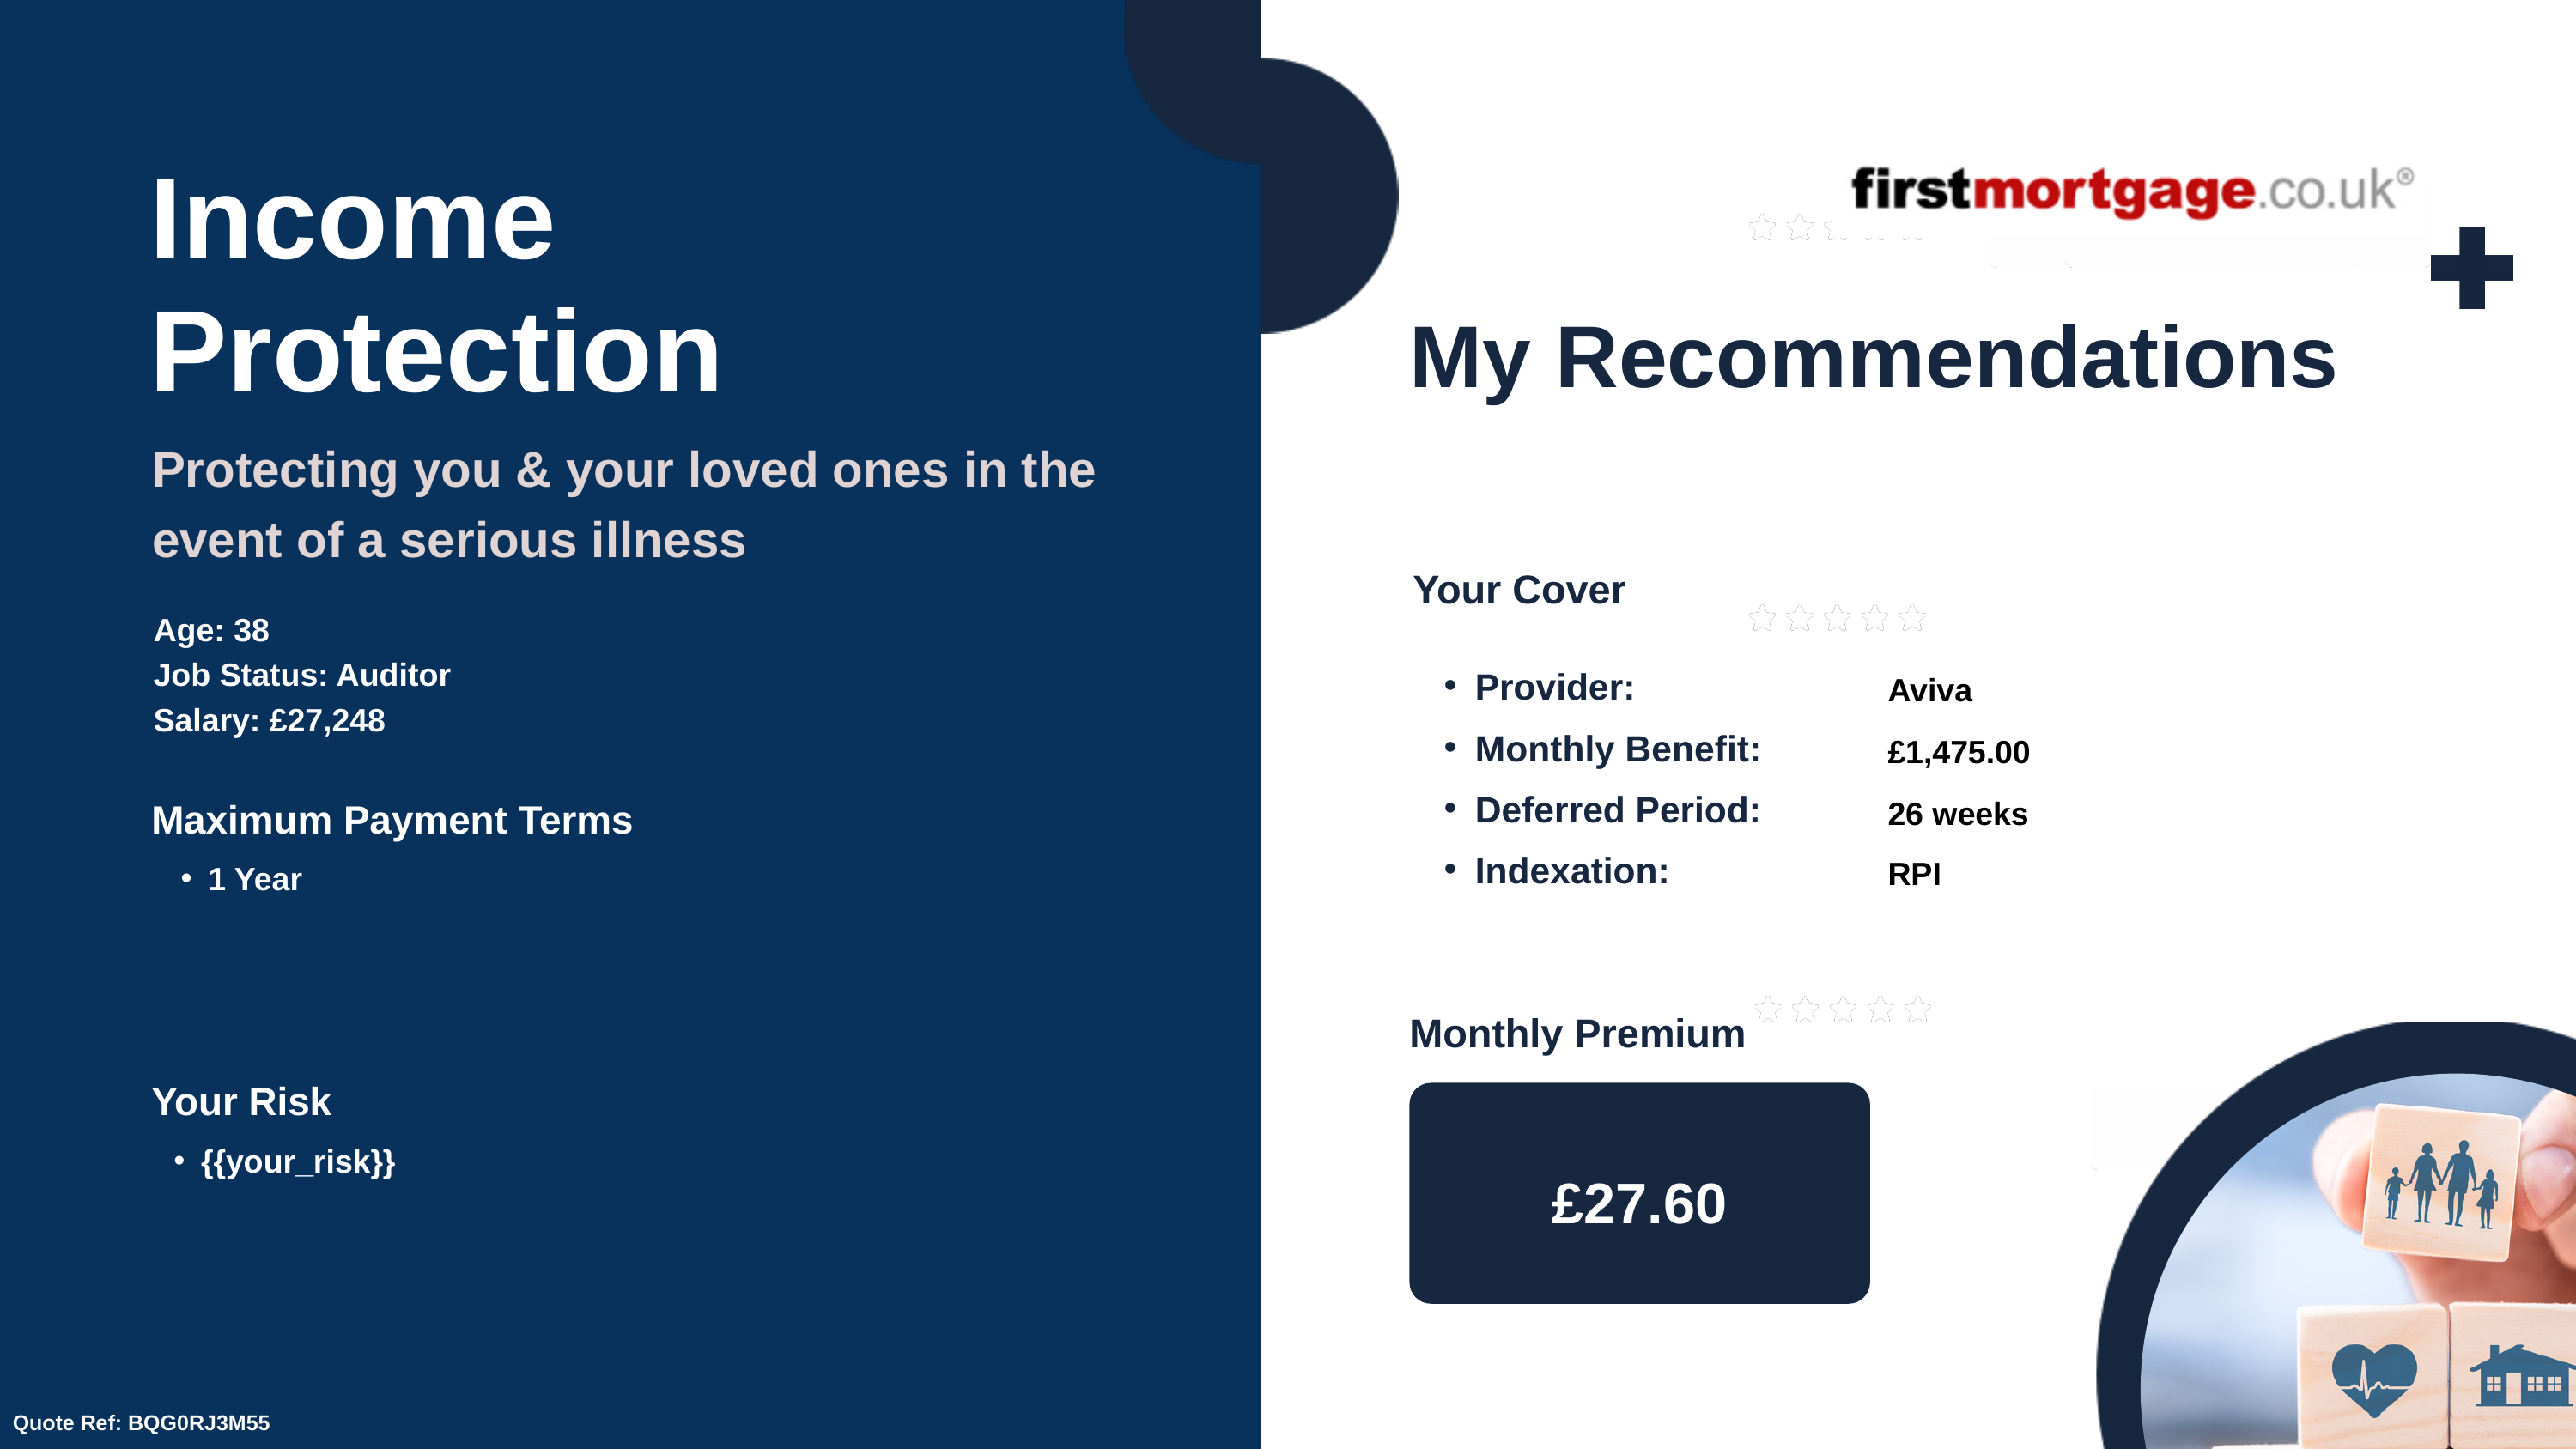

Income Protection

My Recommendations
Protecting you & your loved ones in the event of a serious illness
Your Cover
Age: 38
Job Status: Auditor
Salary: £27,248

Provider:
Aviva
Monthly Benefit:
£1,475.00
Deferred Period:
Maximum Payment Terms
26 weeks
Indexation:
RPI
1 Year

Monthly Premium

Your Risk

{{your_risk}}
£27.60
Quote Ref: BQG0RJ3M55